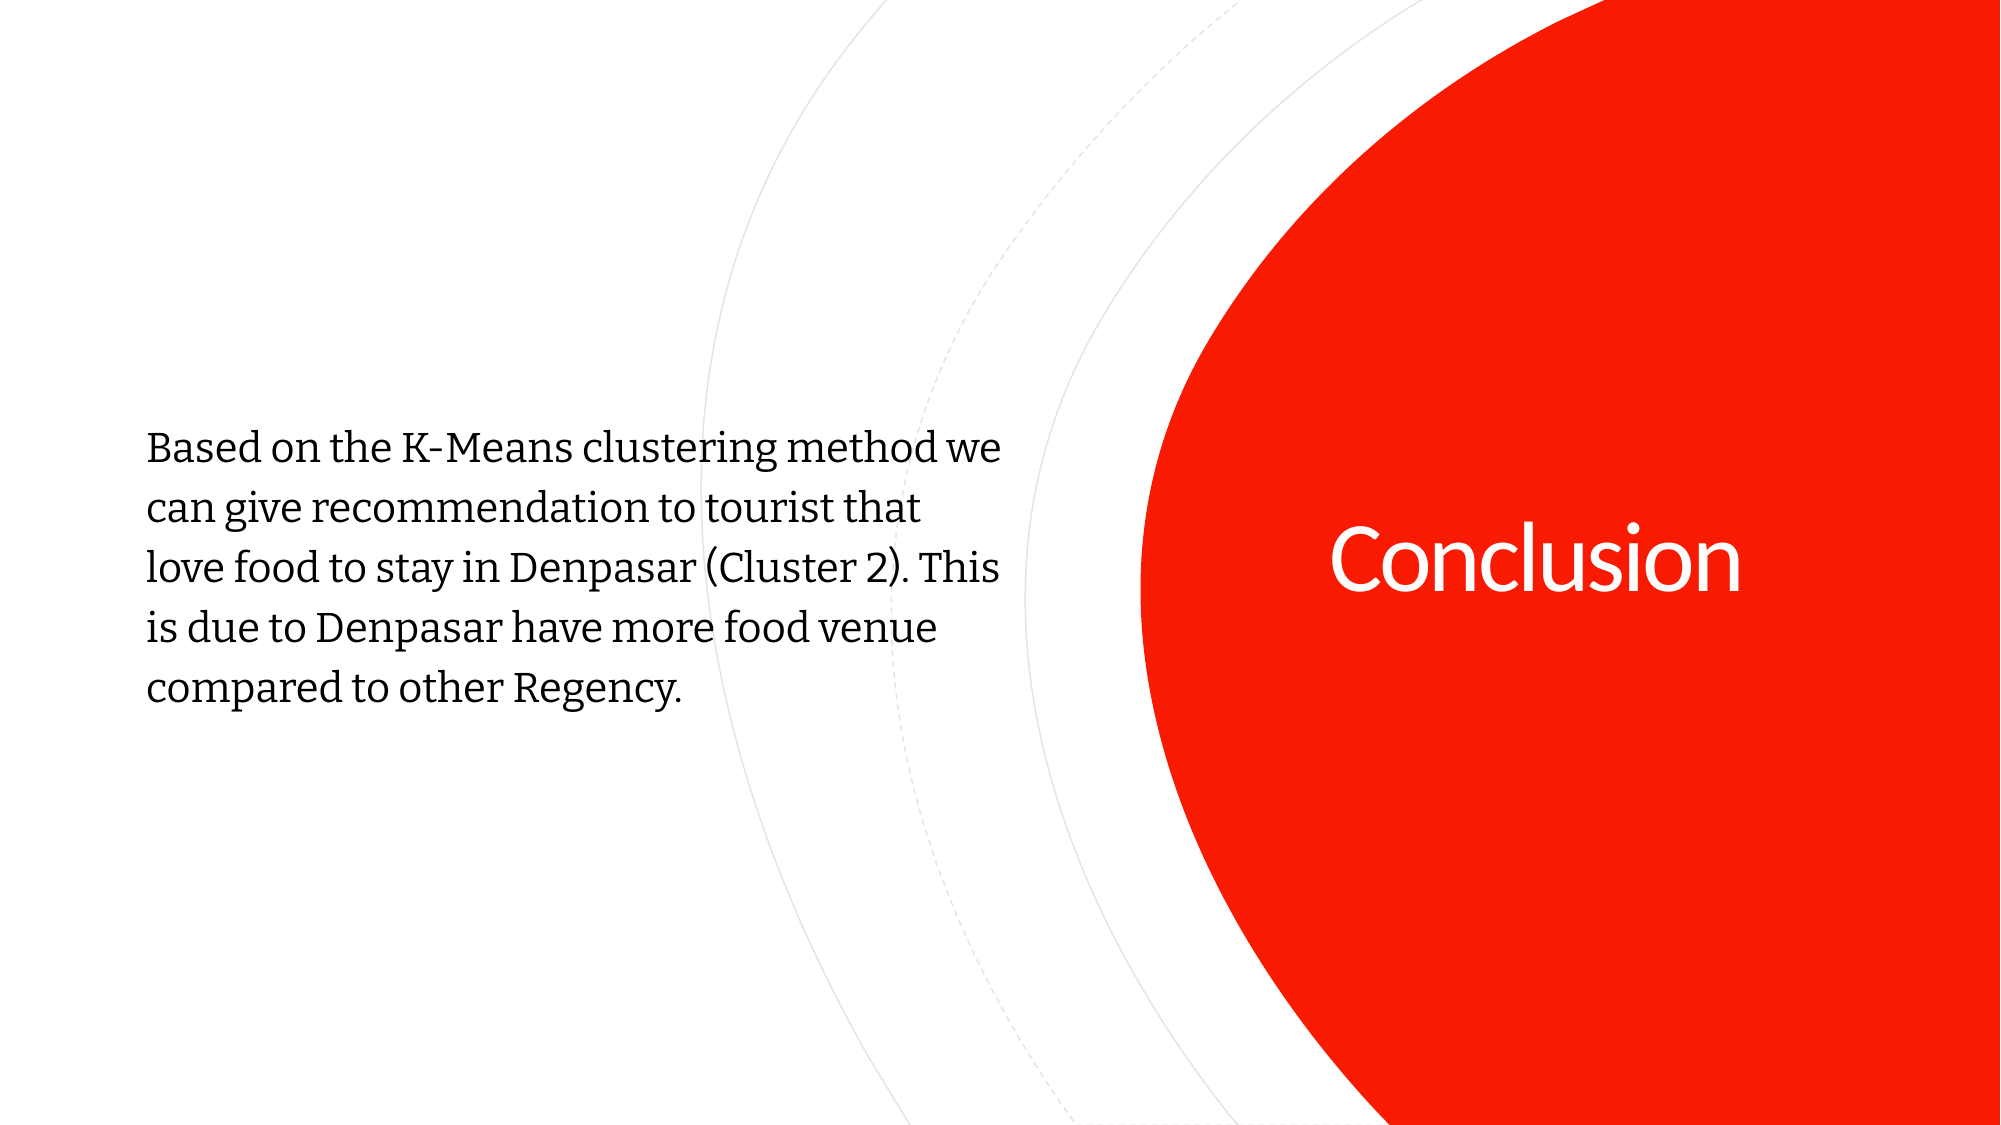

Based on the K-Means clustering method we can give recommendation to tourist that love food to stay in Denpasar (Cluster 2). This is due to Denpasar have more food venue compared to other Regency.
# Conclusion